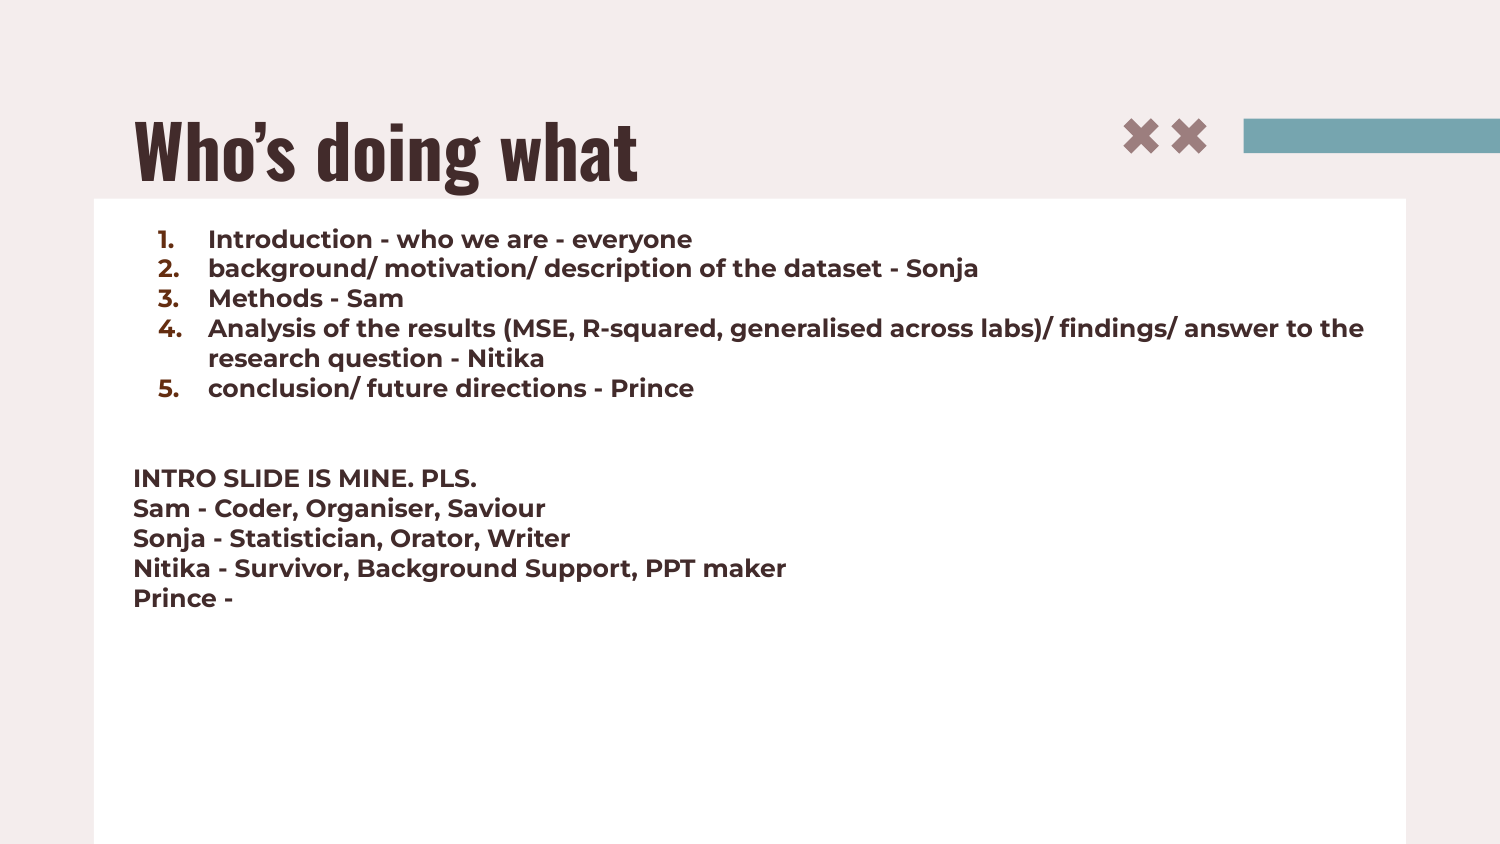

# Who’s doing what
Introduction - who we are - everyone
background/ motivation/ description of the dataset - Sonja
Methods - Sam
Analysis of the results (MSE, R-squared, generalised across labs)/ findings/ answer to the research question - Nitika
conclusion/ future directions - Prince

INTRO SLIDE IS MINE. PLS.
Sam - Coder, Organiser, Saviour
Sonja - Statistician, Orator, Writer
Nitika - Survivor, Background Support, PPT maker
Prince -